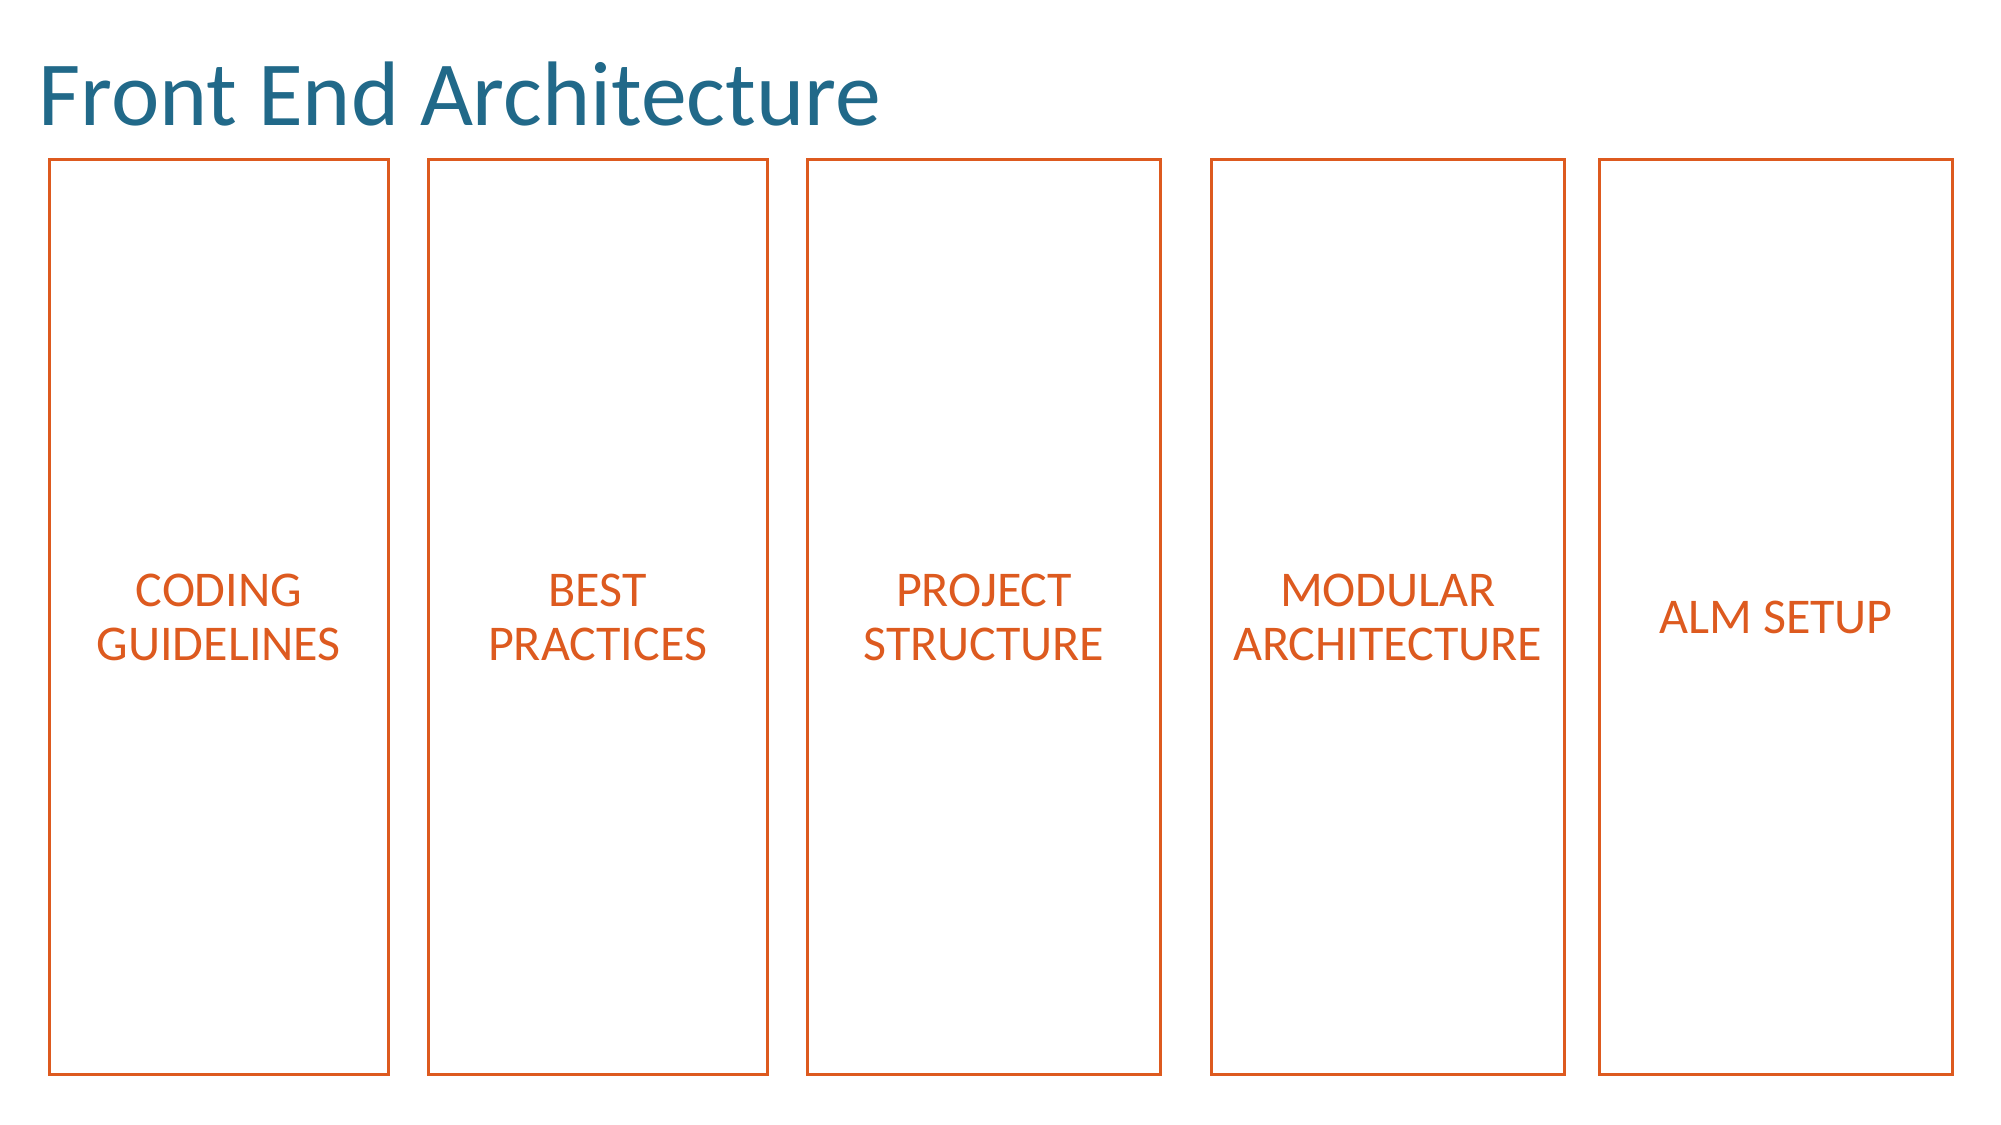

Front End Architecture

CODING GUIDELINES

BEST PRACTICES

PROJECT STRUCTURE

MODULAR ARCHITECTURE

ALM SETUP